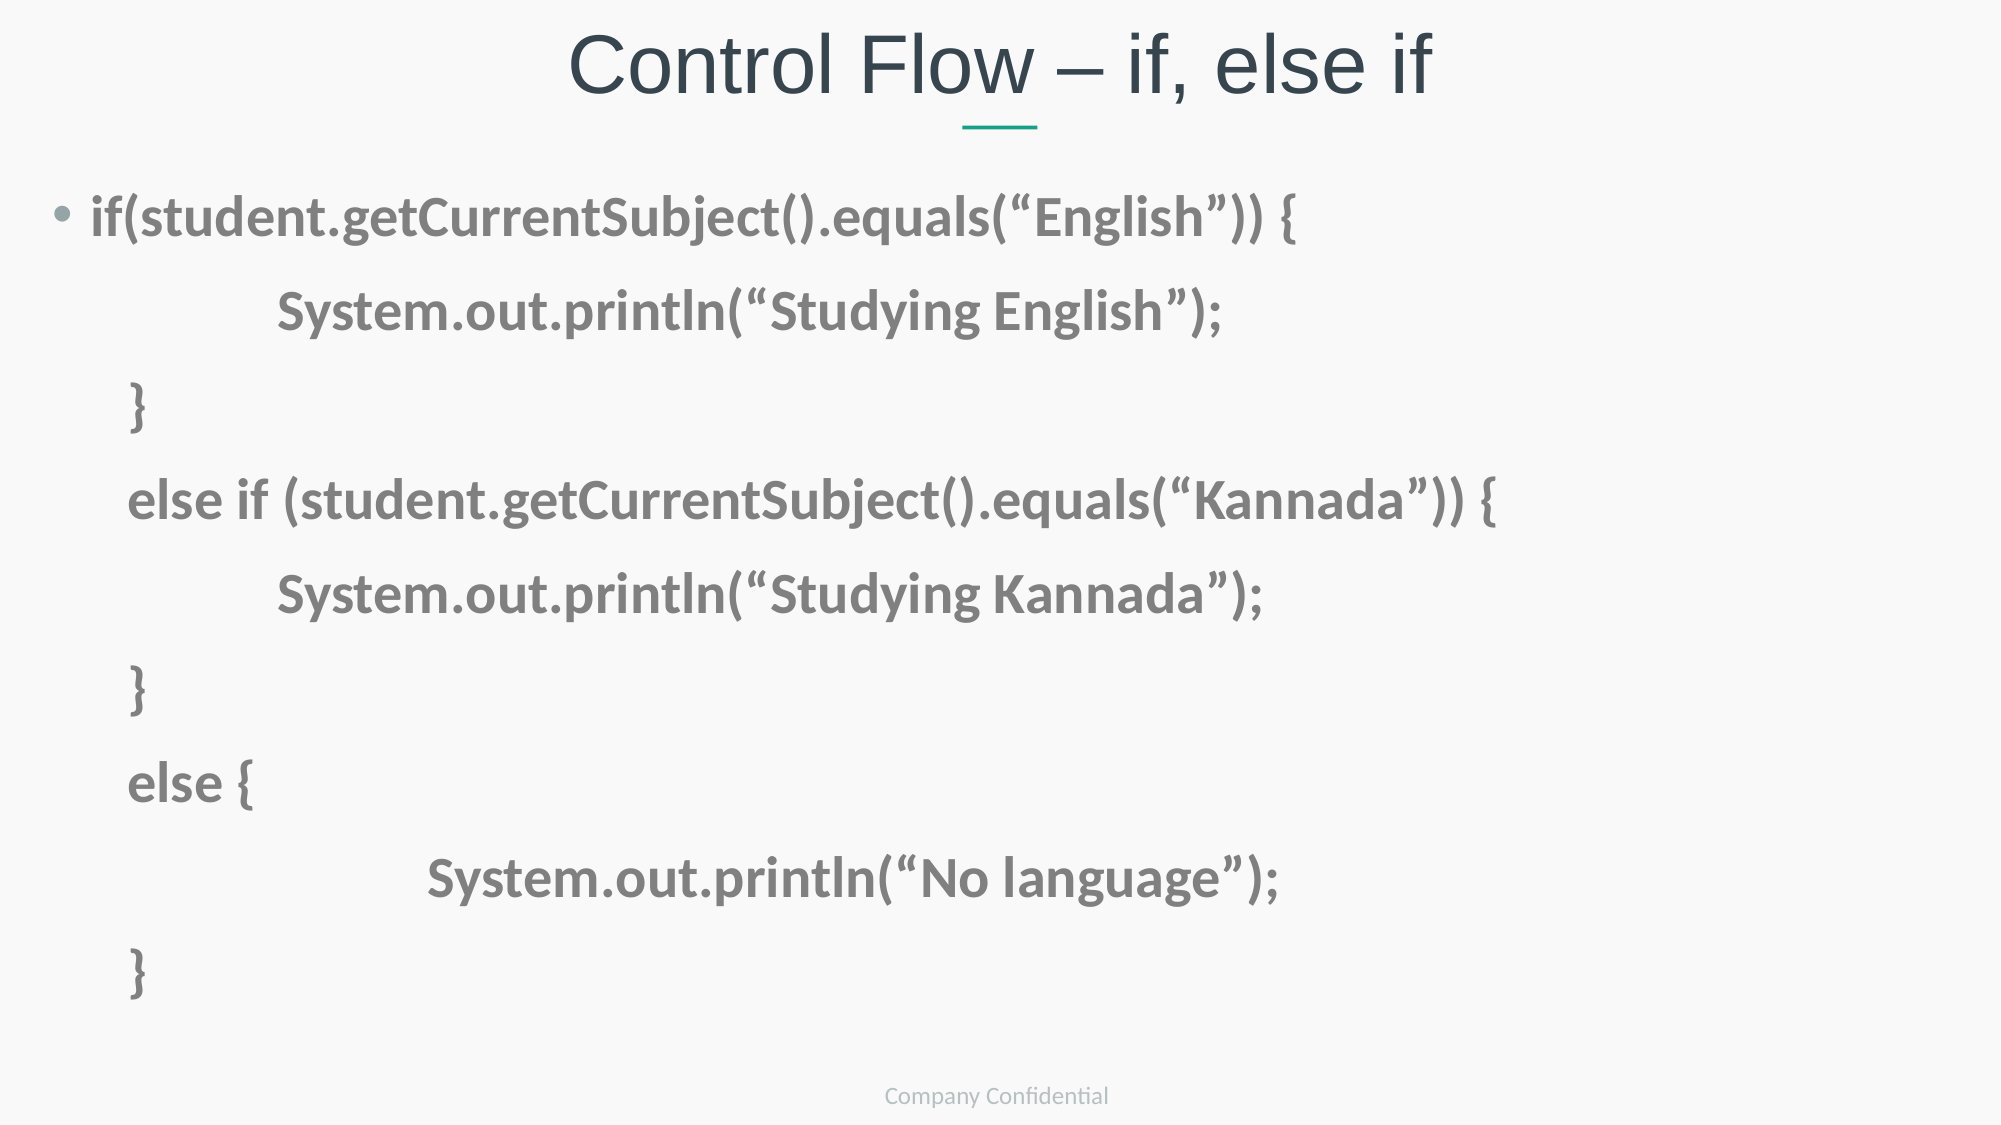

Control Flow – if, else if

if(student.getCurrentSubject().equals(“English”)) {
	System.out.println(“Studying English”);
}
else if (student.getCurrentSubject().equals(“Kannada”)) {
	System.out.println(“Studying Kannada”);
}
else {
		System.out.println(“No language”);
}

Company Confidential